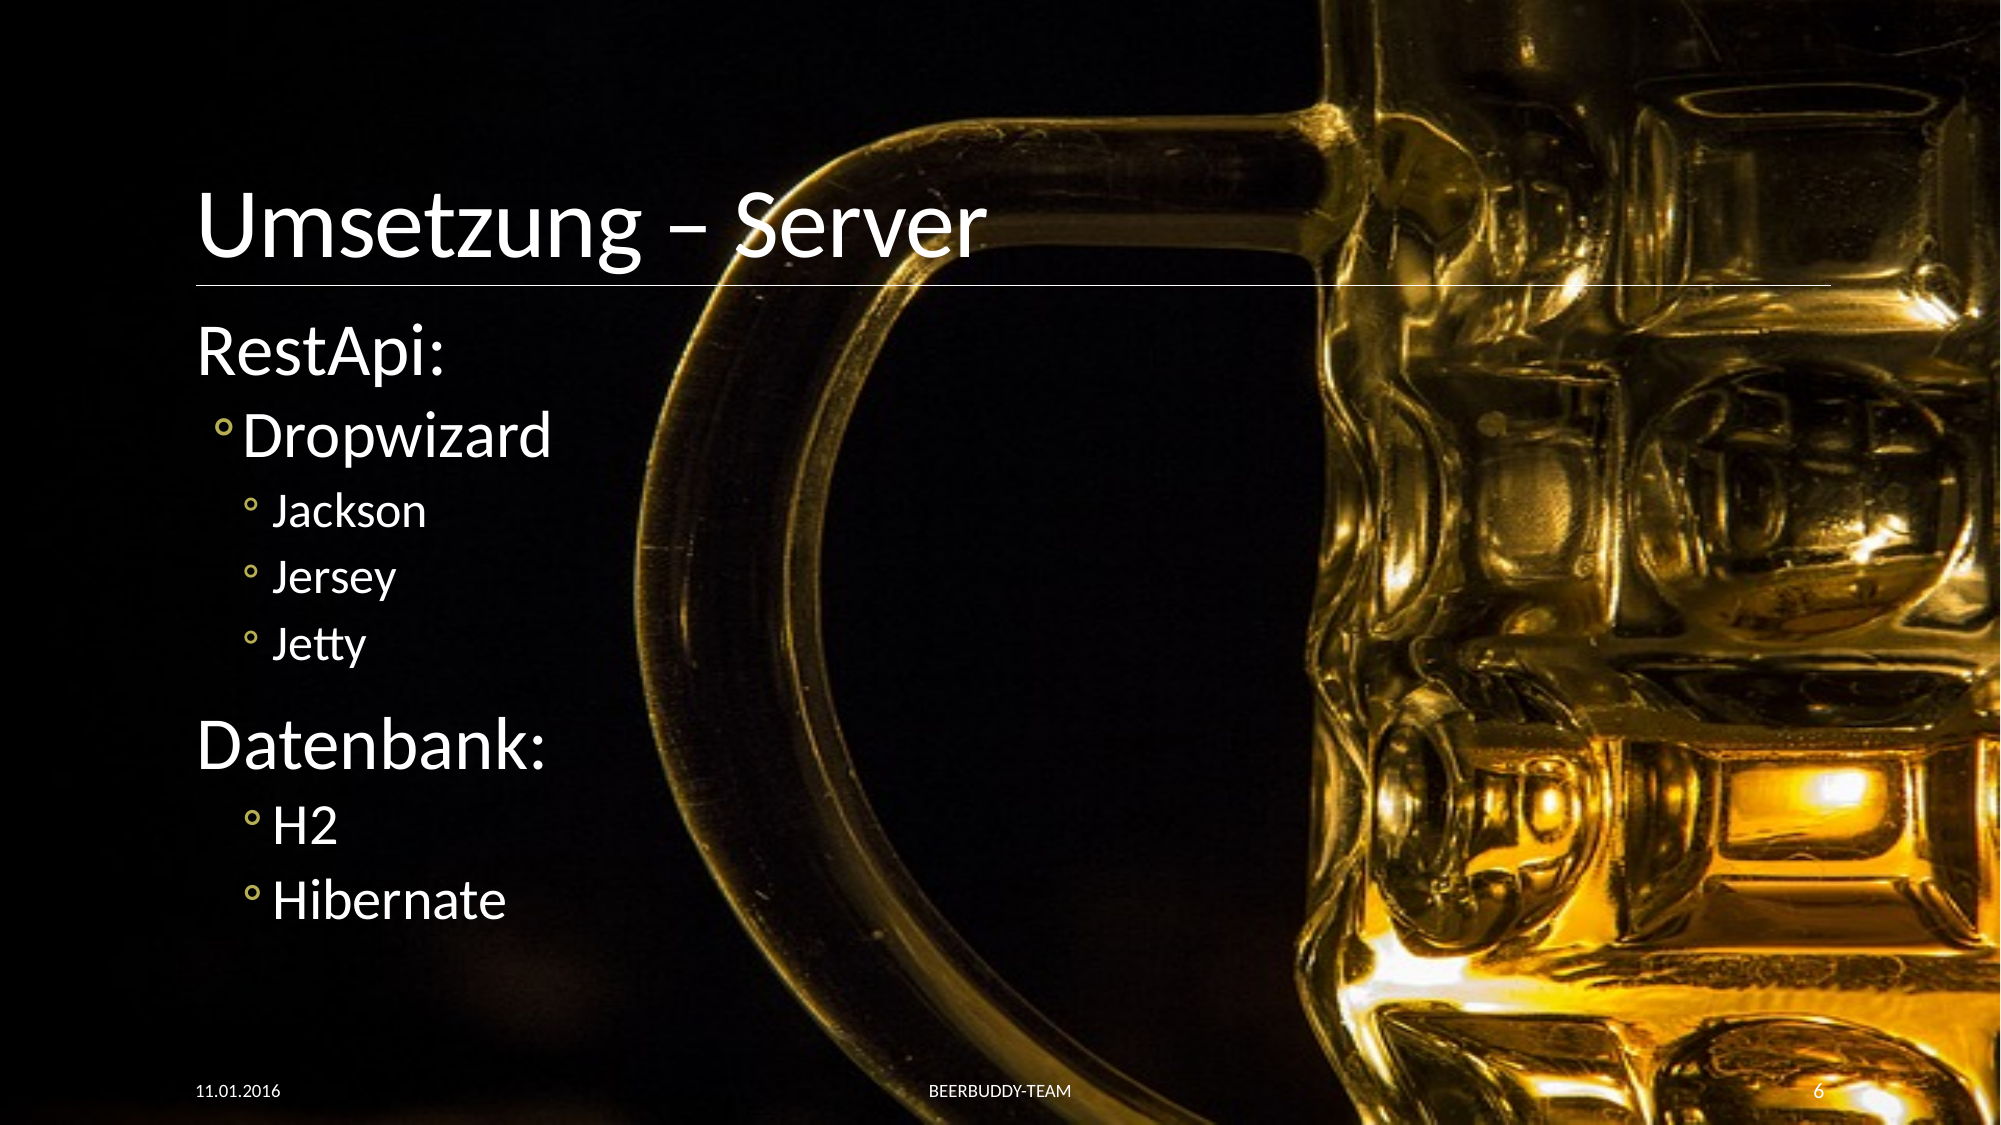

# Umsetzung – Server
RestApi:
Dropwizard
Jackson
Jersey
Jetty
Datenbank:
H2
Hibernate

11.01.2016
BeerBuddy-Team
6